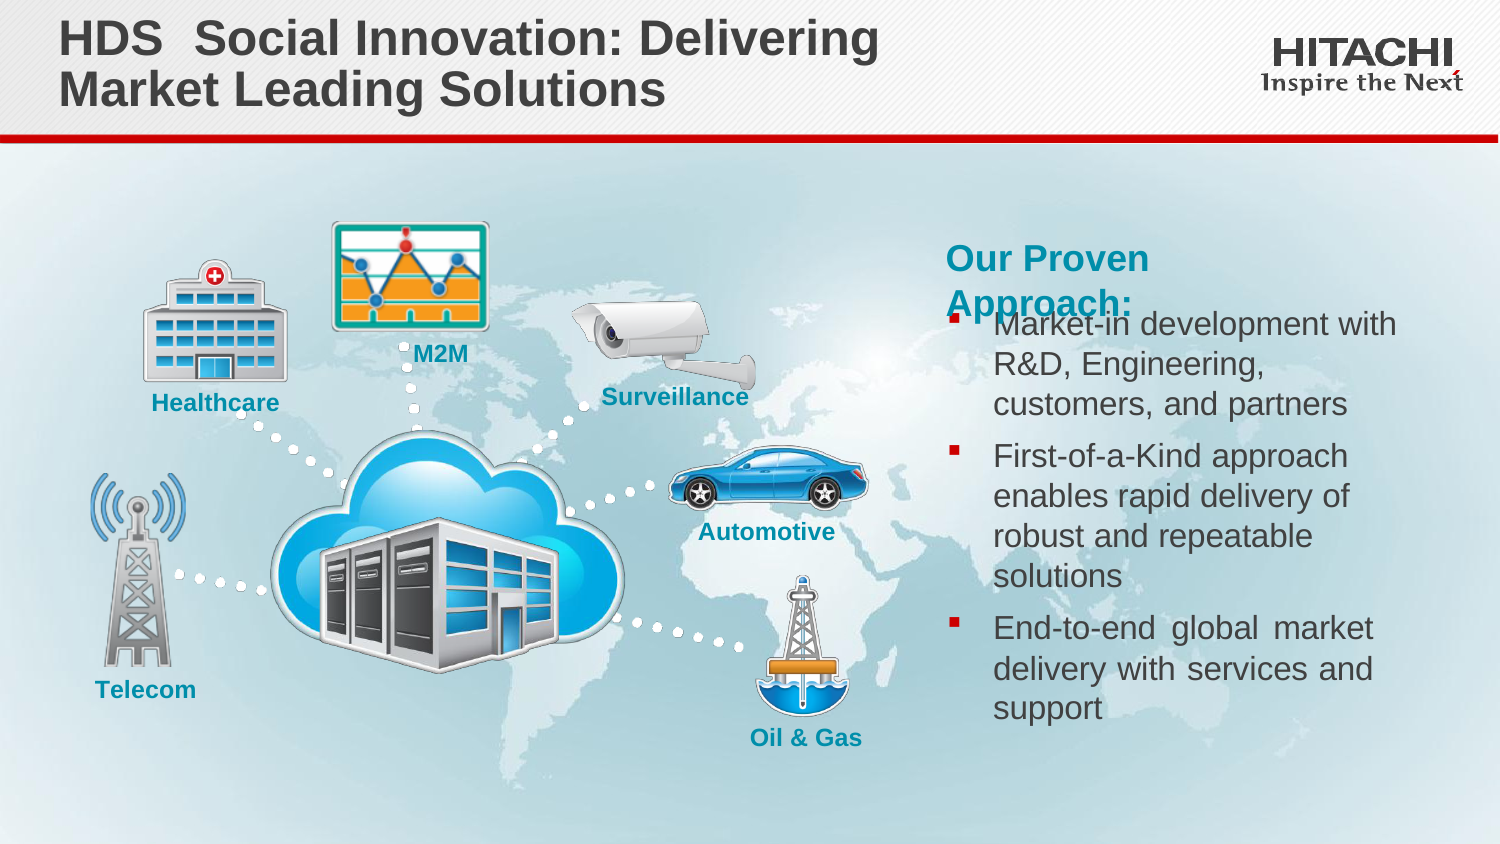

HDS	Social Innovation: Delivering Market Leading Solutions

CONFIDENTIAL – For use by Hitachi Data Systems employees and other audiences under NDA only.

Our Proven Approach:

Market-in development with R&D, Engineering, customers, and partners
First-of-a-Kind approach enables rapid delivery of robust and repeatable solutions
End-to-end global market delivery with services and support
M2M
Surveillance
Healthcare

Automotive

Telecom
Oil & Gas